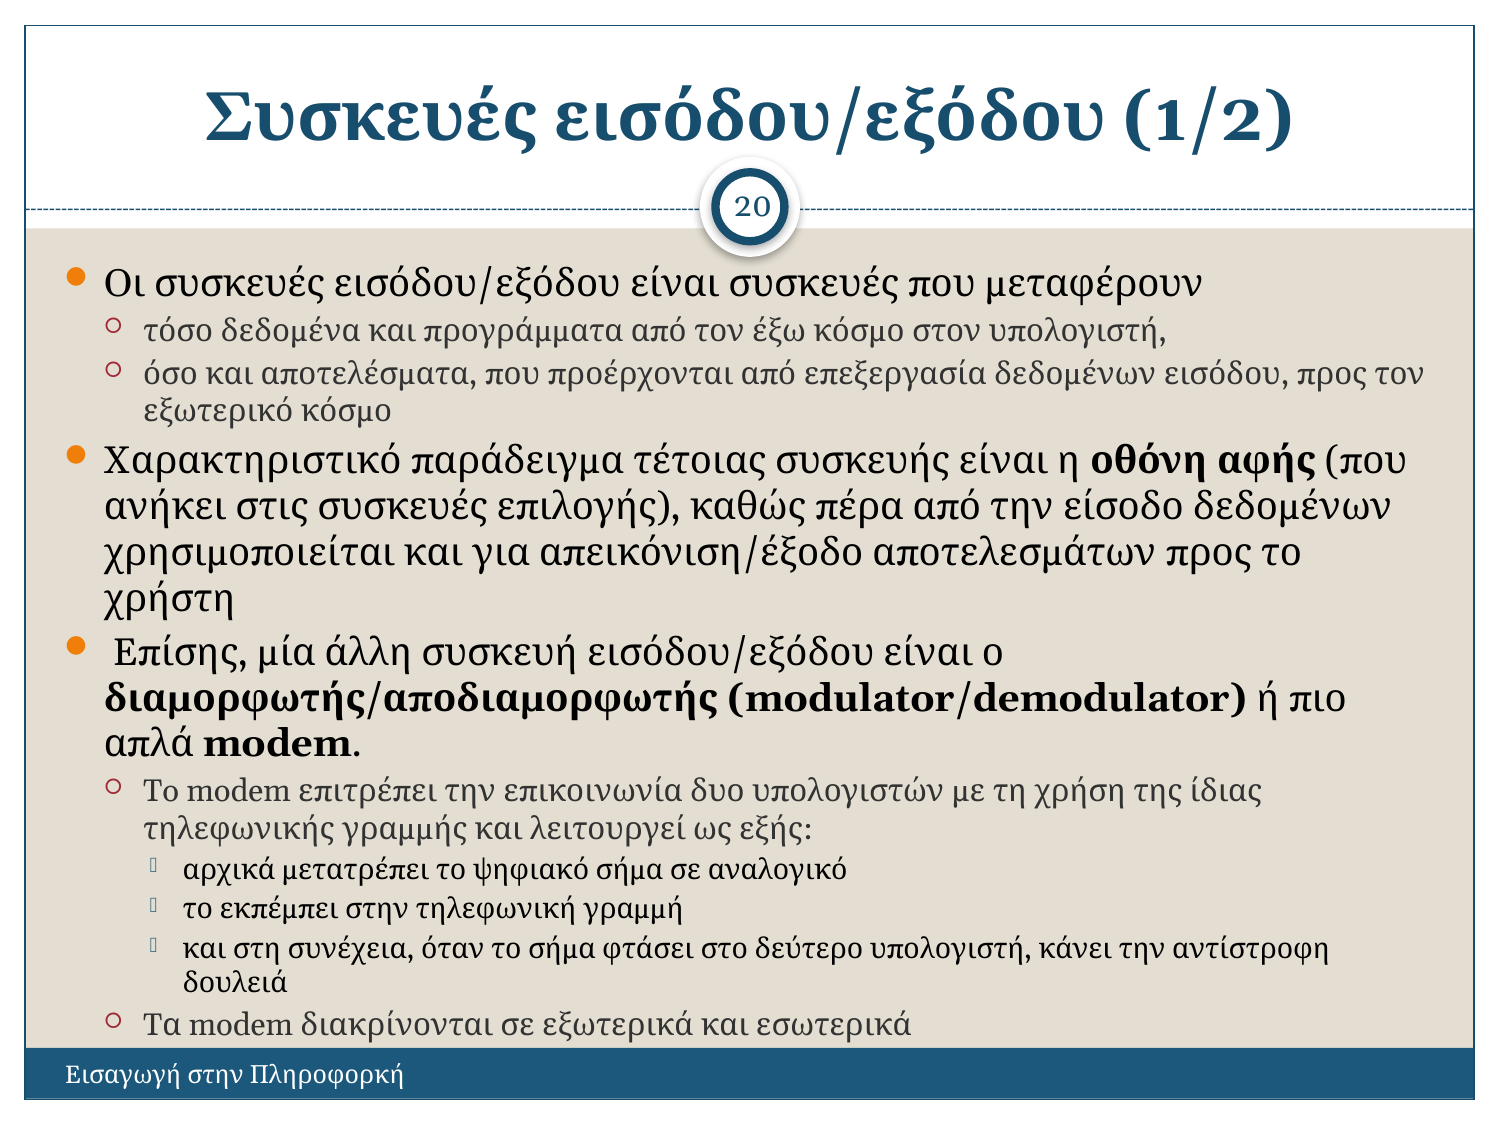

# Συσκευές εισόδου/εξόδου (1/2)
20
Οι συσκευές εισόδου/εξόδου είναι συσκευές που μεταφέρουν
τόσο δεδομένα και προγράμματα από τον έξω κόσμο στον υπολογιστή,
όσο και αποτελέσματα, που προέρχονται από επεξεργασία δεδομένων εισόδου, προς τον εξωτερικό κόσμο
Χαρακτηριστικό παράδειγμα τέτοιας συσκευής είναι η οθόνη αφής (που ανήκει στις συσκευές επιλογής), καθώς πέρα από την είσοδο δεδομένων χρησιμοποιείται και για απεικόνιση/έξοδο αποτελεσμάτων προς το χρήστη
 Επίσης, μία άλλη συσκευή εισόδου/εξόδου είναι ο διαμορφωτής/αποδιαμορφωτής (modulator/demodulator) ή πιο απλά modem.
To modem επιτρέπει την επικοινωνία δυο υπολογιστών με τη χρήση της ίδιας τηλεφωνικής γραμμής και λειτουργεί ως εξής:
αρχικά μετατρέπει το ψηφιακό σήμα σε αναλογικό
το εκπέμπει στην τηλεφωνική γραμμή
και στη συνέχεια, όταν το σήμα φτάσει στο δεύτερο υπολογιστή, κάνει την αντίστροφη δουλειά
Τα modem διακρίνονται σε εξωτερικά και εσωτερικά
Εισαγωγή στην Πληροφορκή